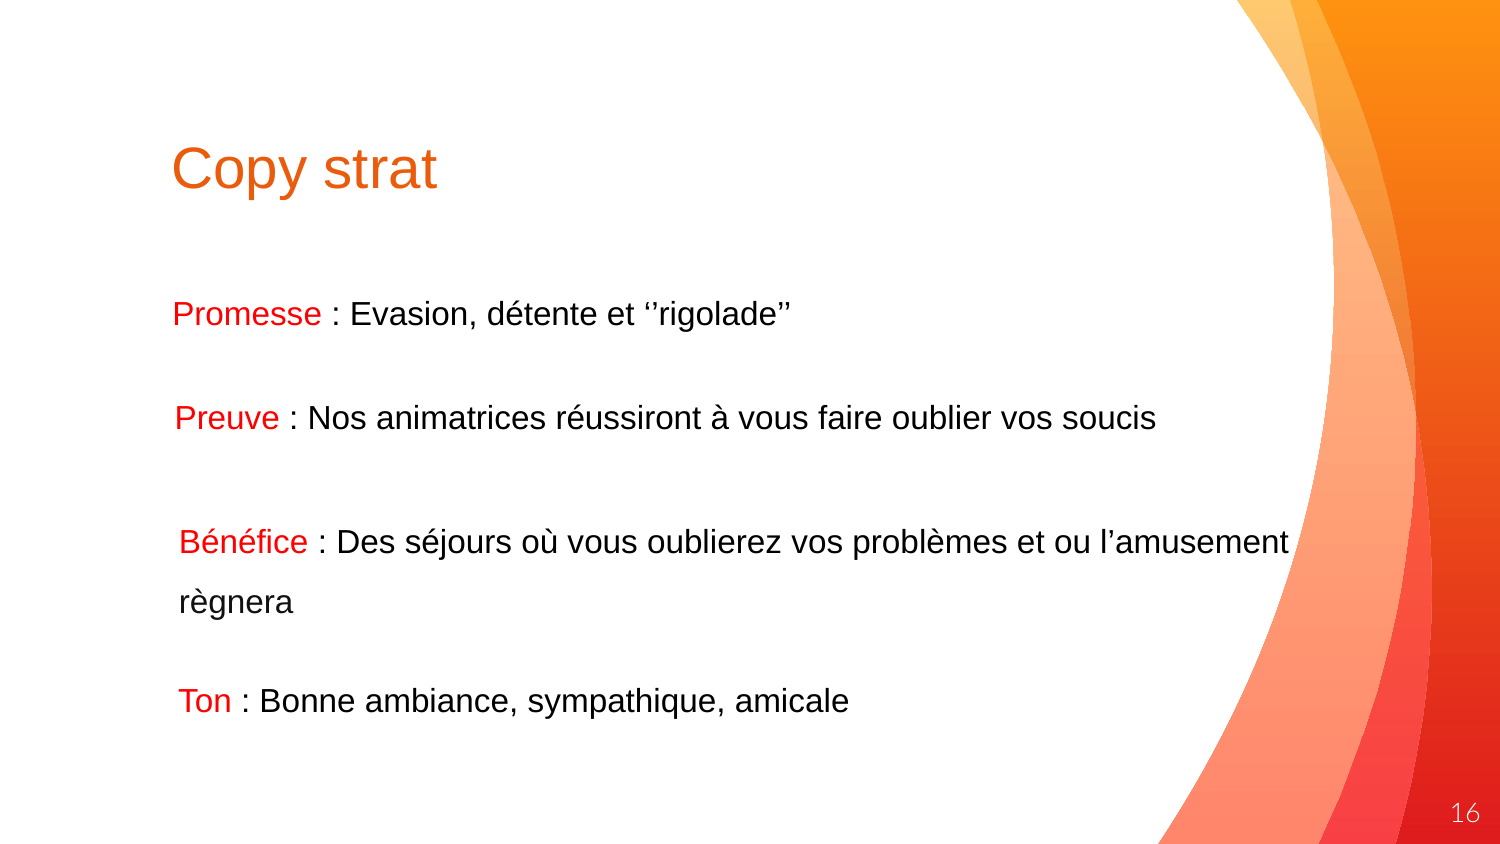

Copy strat
Promesse : Evasion, détente et ‘’rigolade’’
Preuve : Nos animatrices réussiront à vous faire oublier vos soucis
Bénéfice : Des séjours où vous oublierez vos problèmes et ou l’amusement
règnera
Ton : Bonne ambiance, sympathique, amicale
16